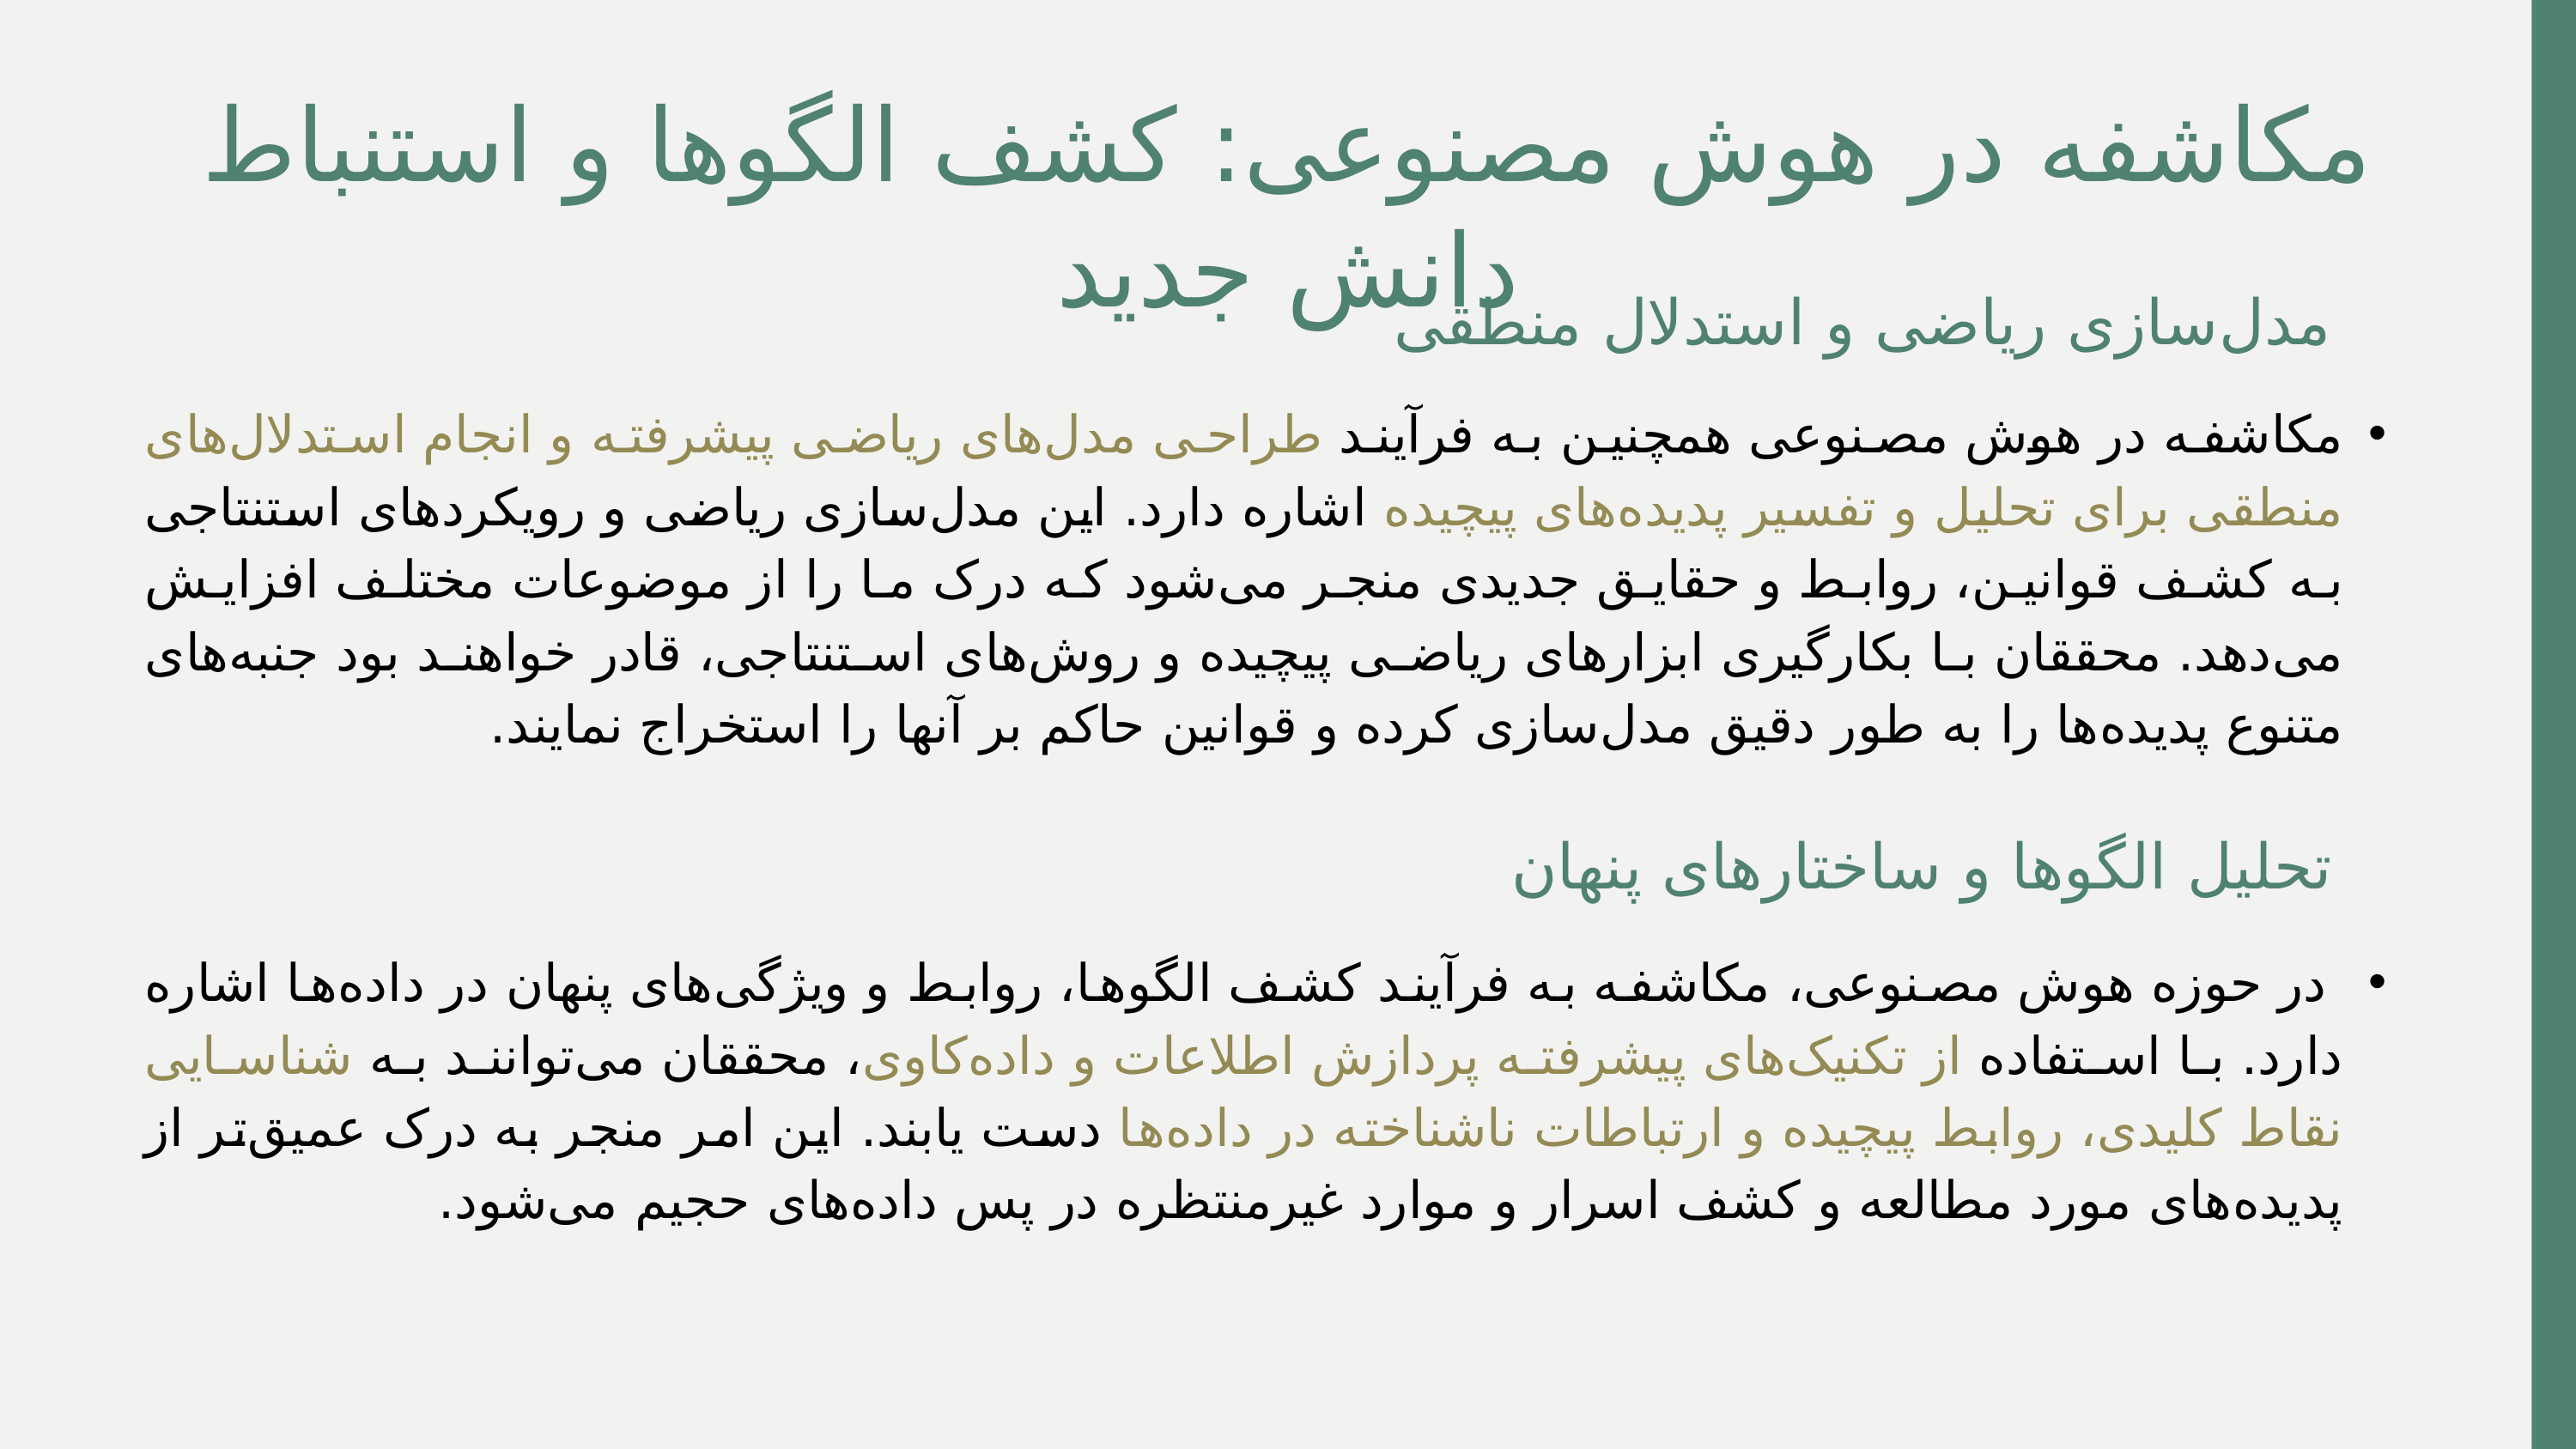

مکاشفه در هوش مصنوعی: کشف الگوها و استنباط دانش جدید
مدل‌سازی ریاضی و استدلال منطقی
مکاشفه در هوش مصنوعی همچنین به فرآیند طراحی مدل‌های ریاضی پیشرفته و انجام استدلال‌های منطقی برای تحلیل و تفسیر پدیده‌های پیچیده اشاره دارد. این مدل‌سازی ریاضی و رویکردهای استنتاجی به کشف قوانین، روابط و حقایق جدیدی منجر می‌شود که درک ما را از موضوعات مختلف افزایش می‌دهد. محققان با بکارگیری ابزارهای ریاضی پیچیده و روش‌های استنتاجی، قادر خواهند بود جنبه‌های متنوع پدیده‌ها را به طور دقیق مدل‌سازی کرده و قوانین حاکم بر آنها را استخراج نمایند.

تحلیل الگوها و ساختارهای پنهان
 در حوزه هوش مصنوعی، مکاشفه به فرآیند کشف الگوها، روابط و ویژگی‌های پنهان در داده‌ها اشاره دارد. با استفاده از تکنیک‌های پیشرفته پردازش اطلاعات و داده‌کاوی، محققان می‌توانند به شناسایی نقاط کلیدی، روابط پیچیده و ارتباطات ناشناخته در داده‌ها دست یابند. این امر منجر به درک عمیق‌تر از پدیده‌های مورد مطالعه و کشف اسرار و موارد غیرمنتظره در پس داده‌های حجیم می‌شود.